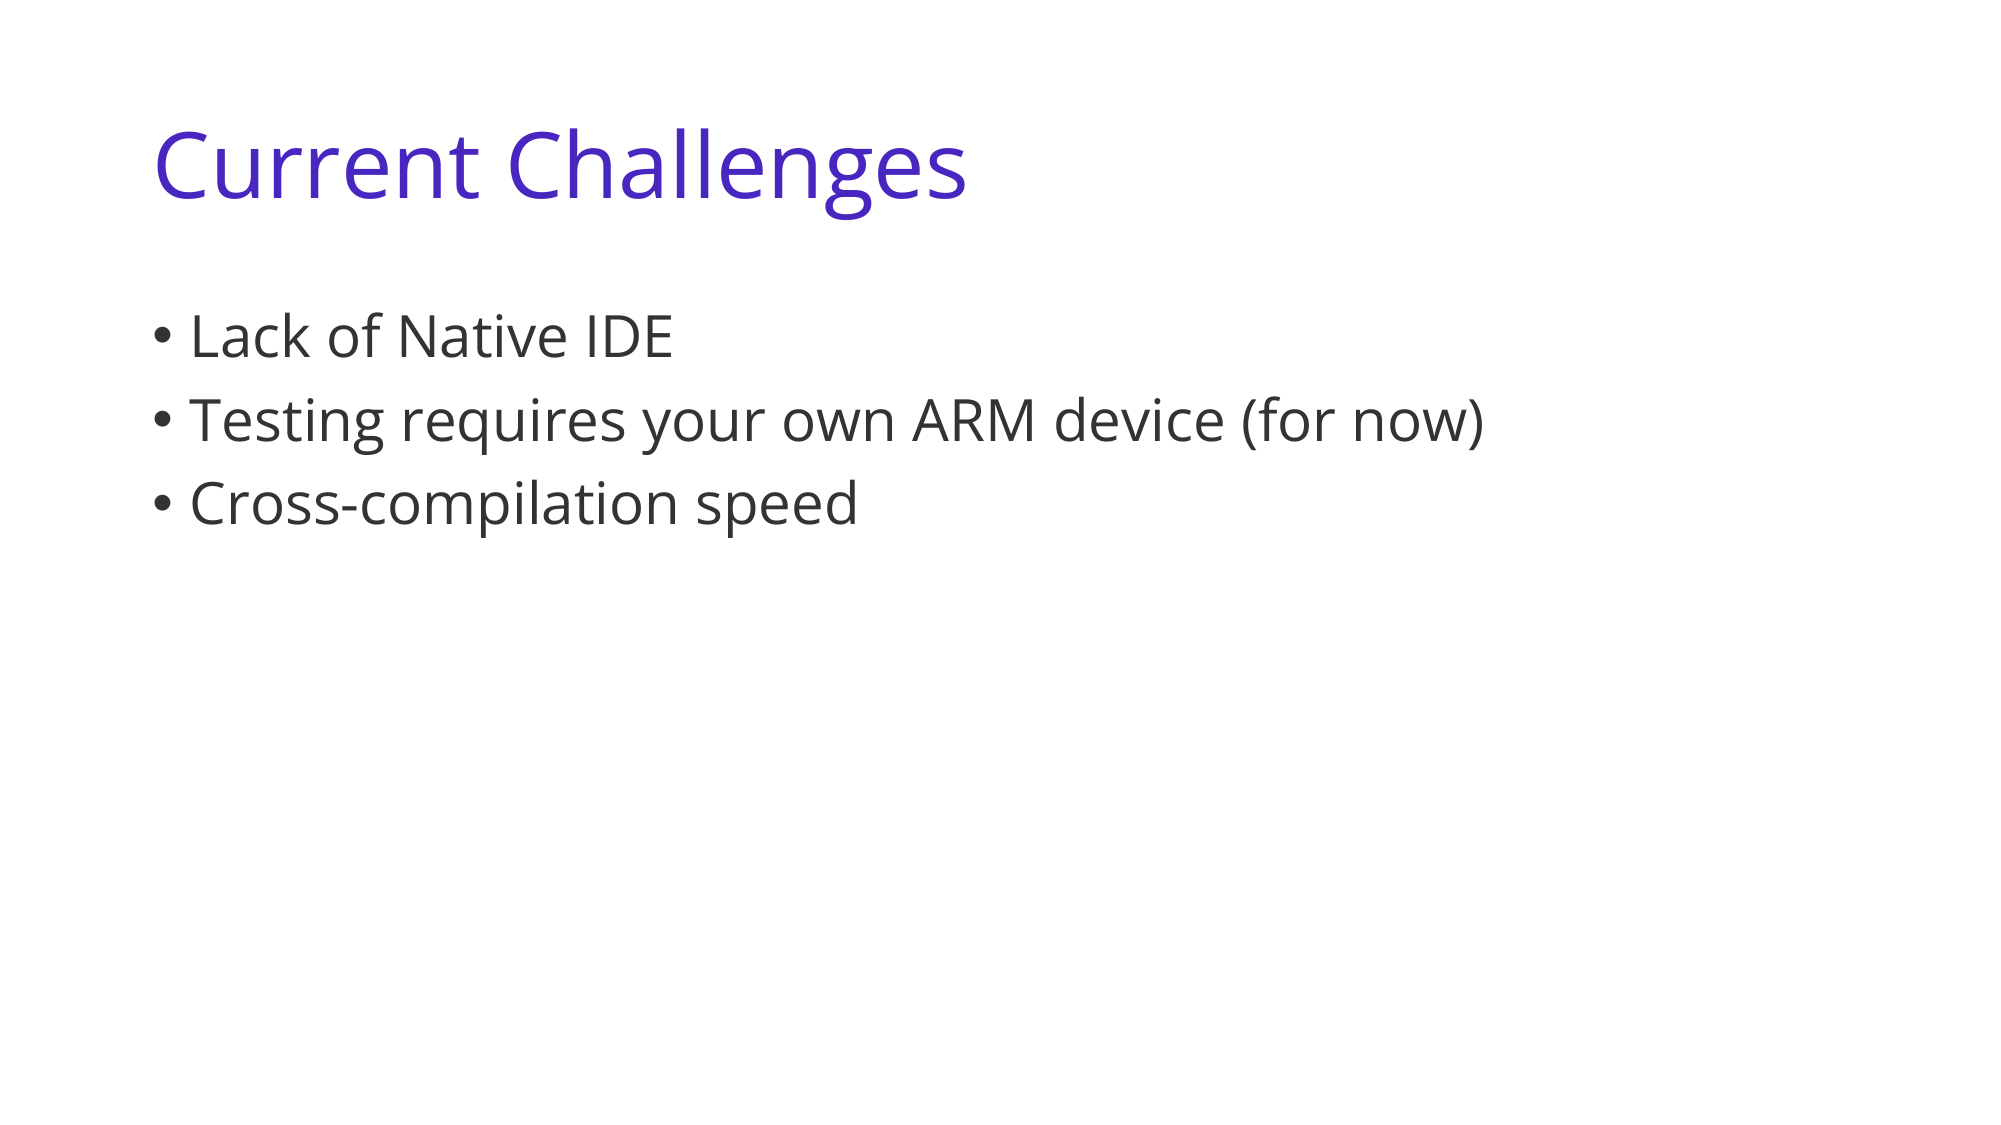

# Current Challenges
Lack of Native IDE
Testing requires your own ARM device (for now)
Cross-compilation speed